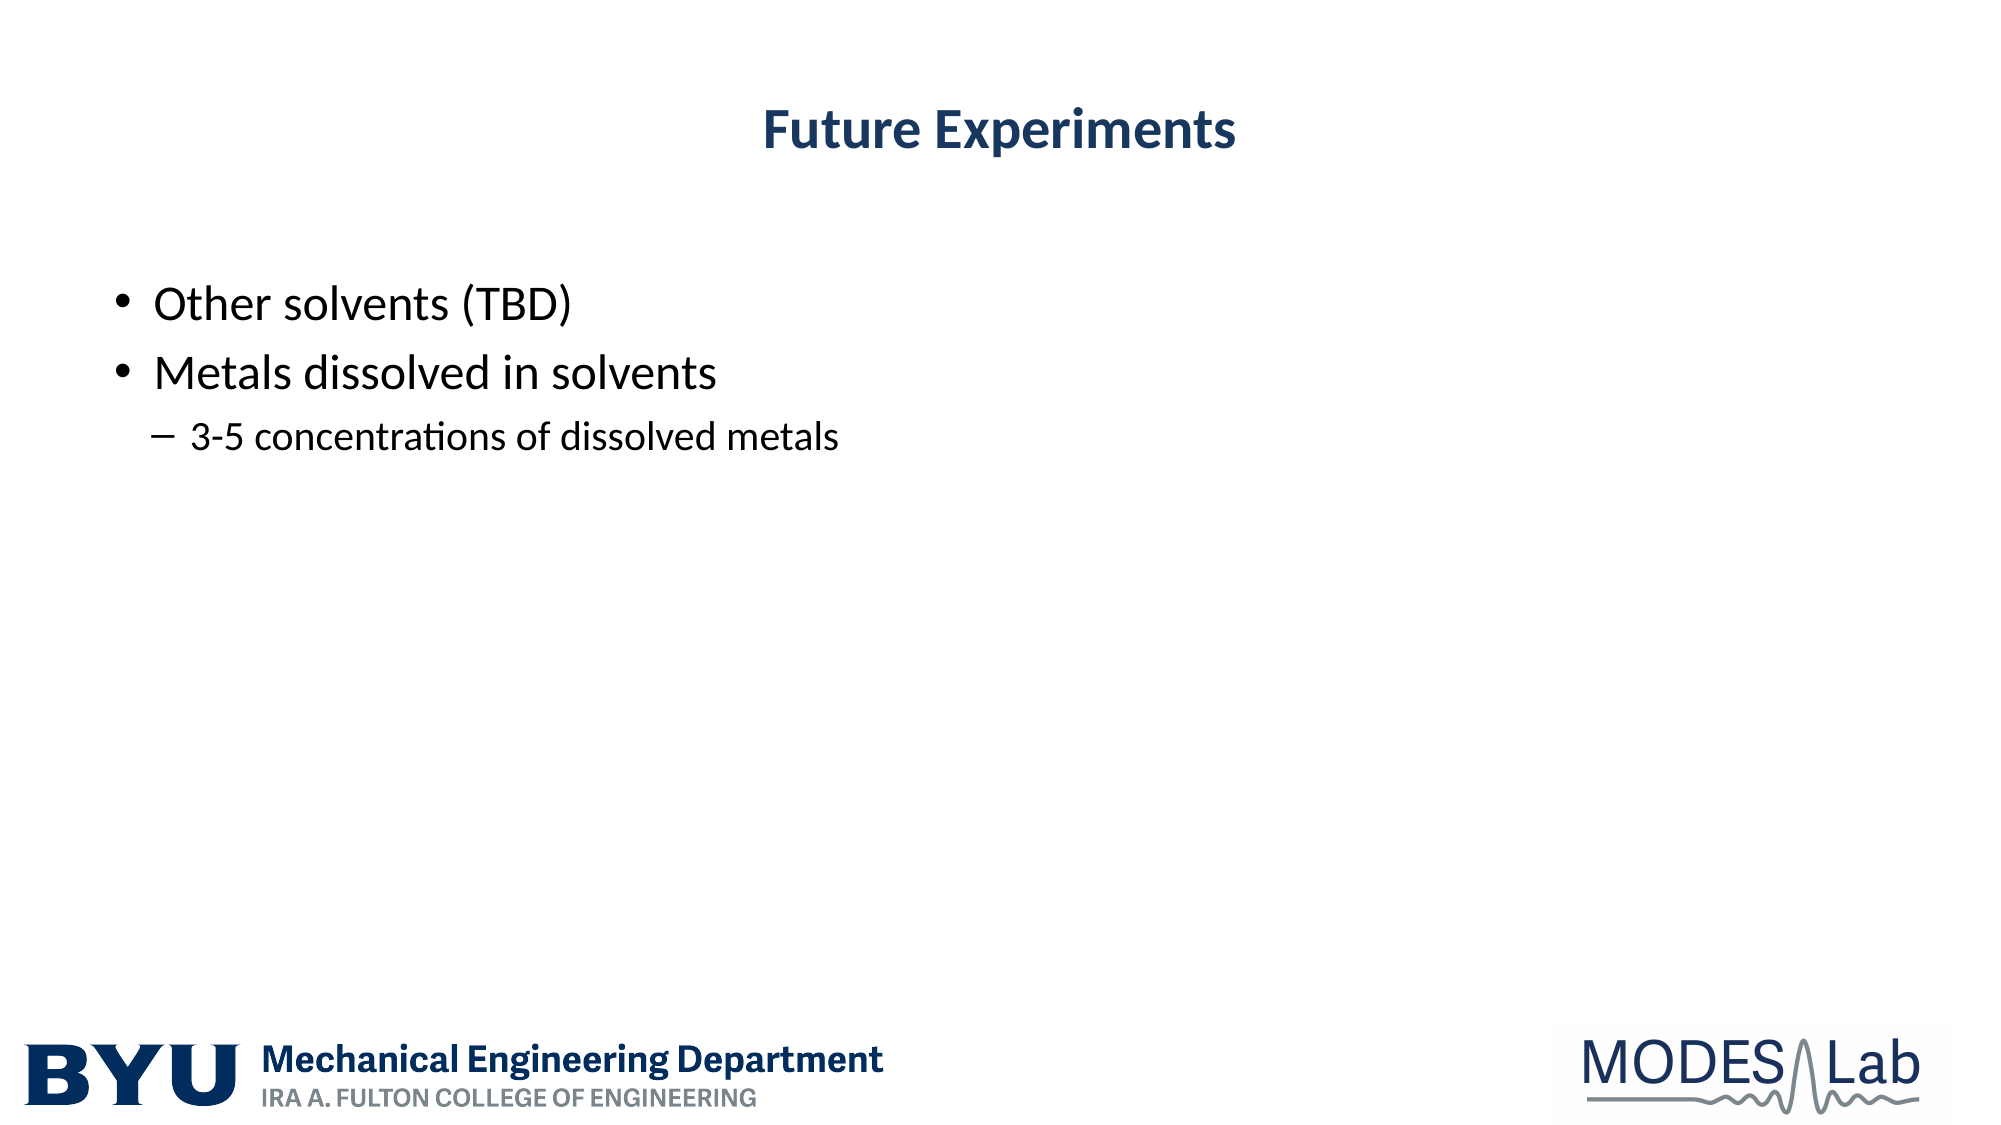

# Future Experiments
Other solvents (TBD)
Metals dissolved in solvents
3-5 concentrations of dissolved metals